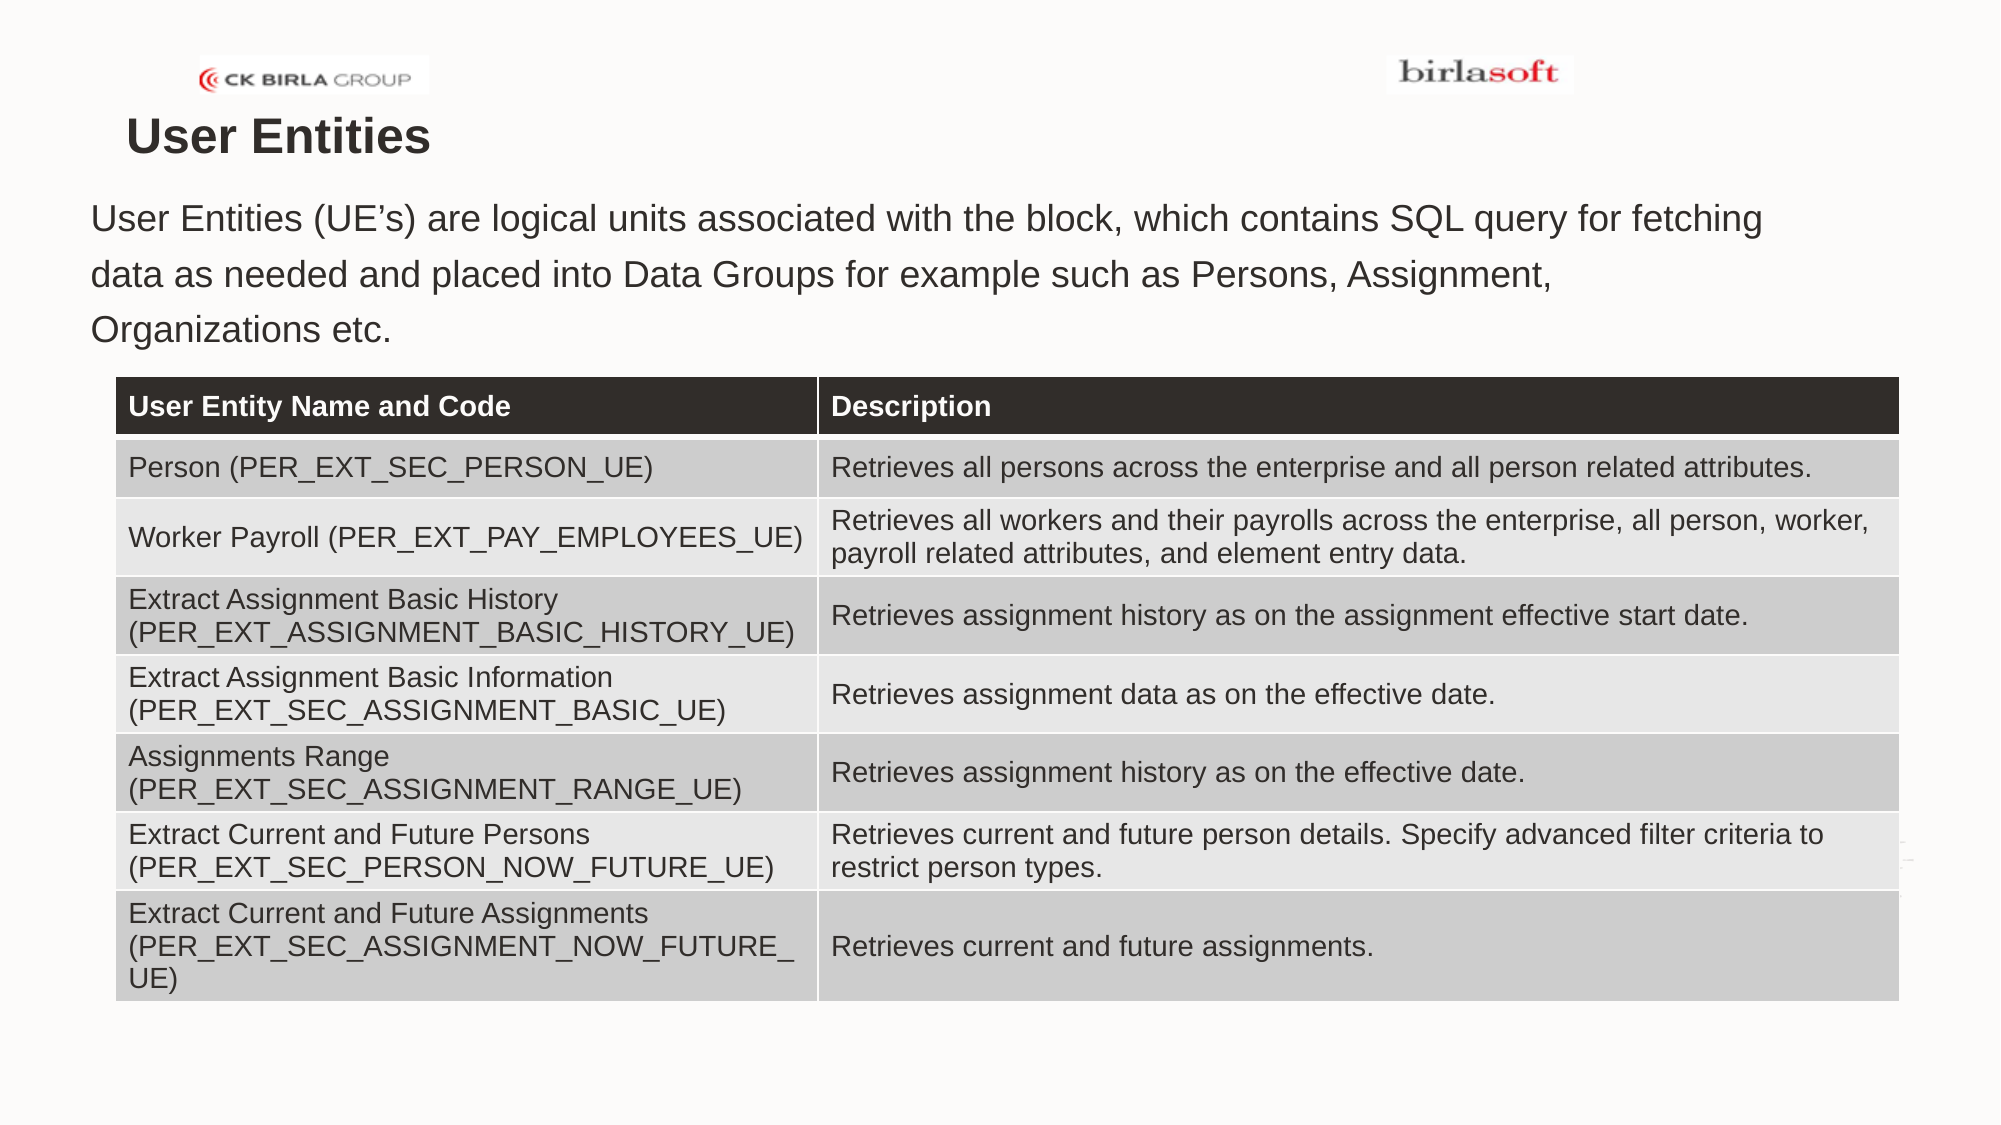

# User Entities
User Entities (UE’s) are logical units associated with the block, which contains SQL query for fetching
data as needed and placed into Data Groups for example such as Persons, Assignment,
Organizations etc.

| User Entity Name and Code | Description |
| --- | --- |
| Person (PER\_EXT\_SEC\_PERSON\_UE) | Retrieves all persons across the enterprise and all person related attributes. |
| Worker Payroll (PER\_EXT\_PAY\_EMPLOYEES\_UE) | Retrieves all workers and their payrolls across the enterprise, all person, worker, payroll related attributes, and element entry data. |
| Extract Assignment Basic History (PER\_EXT\_ASSIGNMENT\_BASIC\_HISTORY\_UE) | Retrieves assignment history as on the assignment effective start date. |
| Extract Assignment Basic Information (PER\_EXT\_SEC\_ASSIGNMENT\_BASIC\_UE) | Retrieves assignment data as on the effective date. |
| Assignments Range (PER\_EXT\_SEC\_ASSIGNMENT\_RANGE\_UE) | Retrieves assignment history as on the effective date. |
| Extract Current and Future Persons (PER\_EXT\_SEC\_PERSON\_NOW\_FUTURE\_UE) | Retrieves current and future person details. Specify advanced filter criteria to restrict person types. |
| Extract Current and Future Assignments (PER\_EXT\_SEC\_ASSIGNMENT\_NOW\_FUTURE\_UE) | Retrieves current and future assignments. |